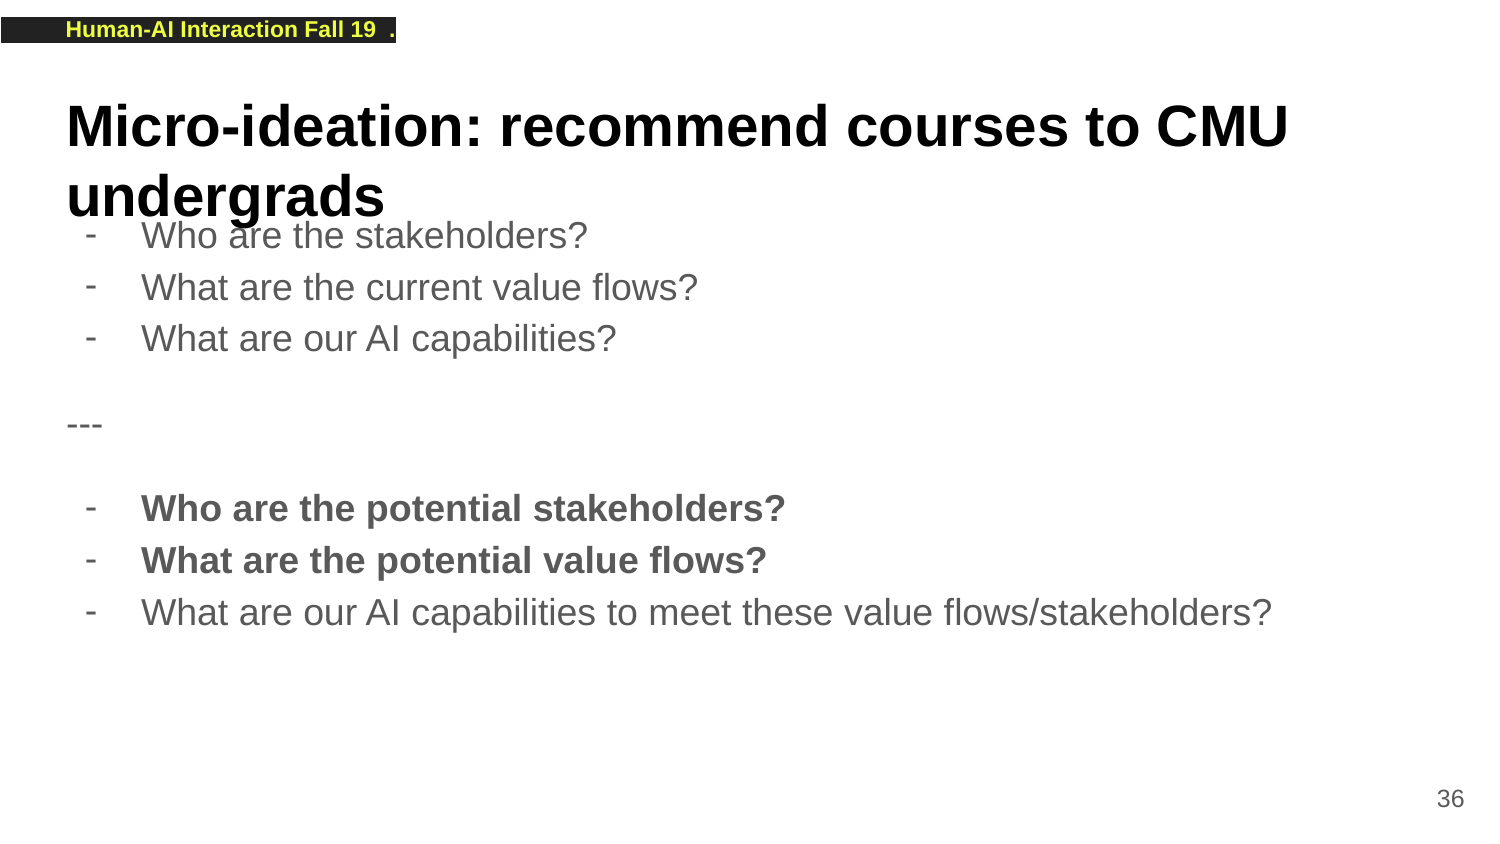

# Micro-ideation: recommend courses to CMU undergrads
Who are the stakeholders?
What are the current value flows?
What are our AI capabilities?
---
Who are the potential stakeholders?
What are the potential value flows?
What are our AI capabilities to meet these value flows/stakeholders?
36